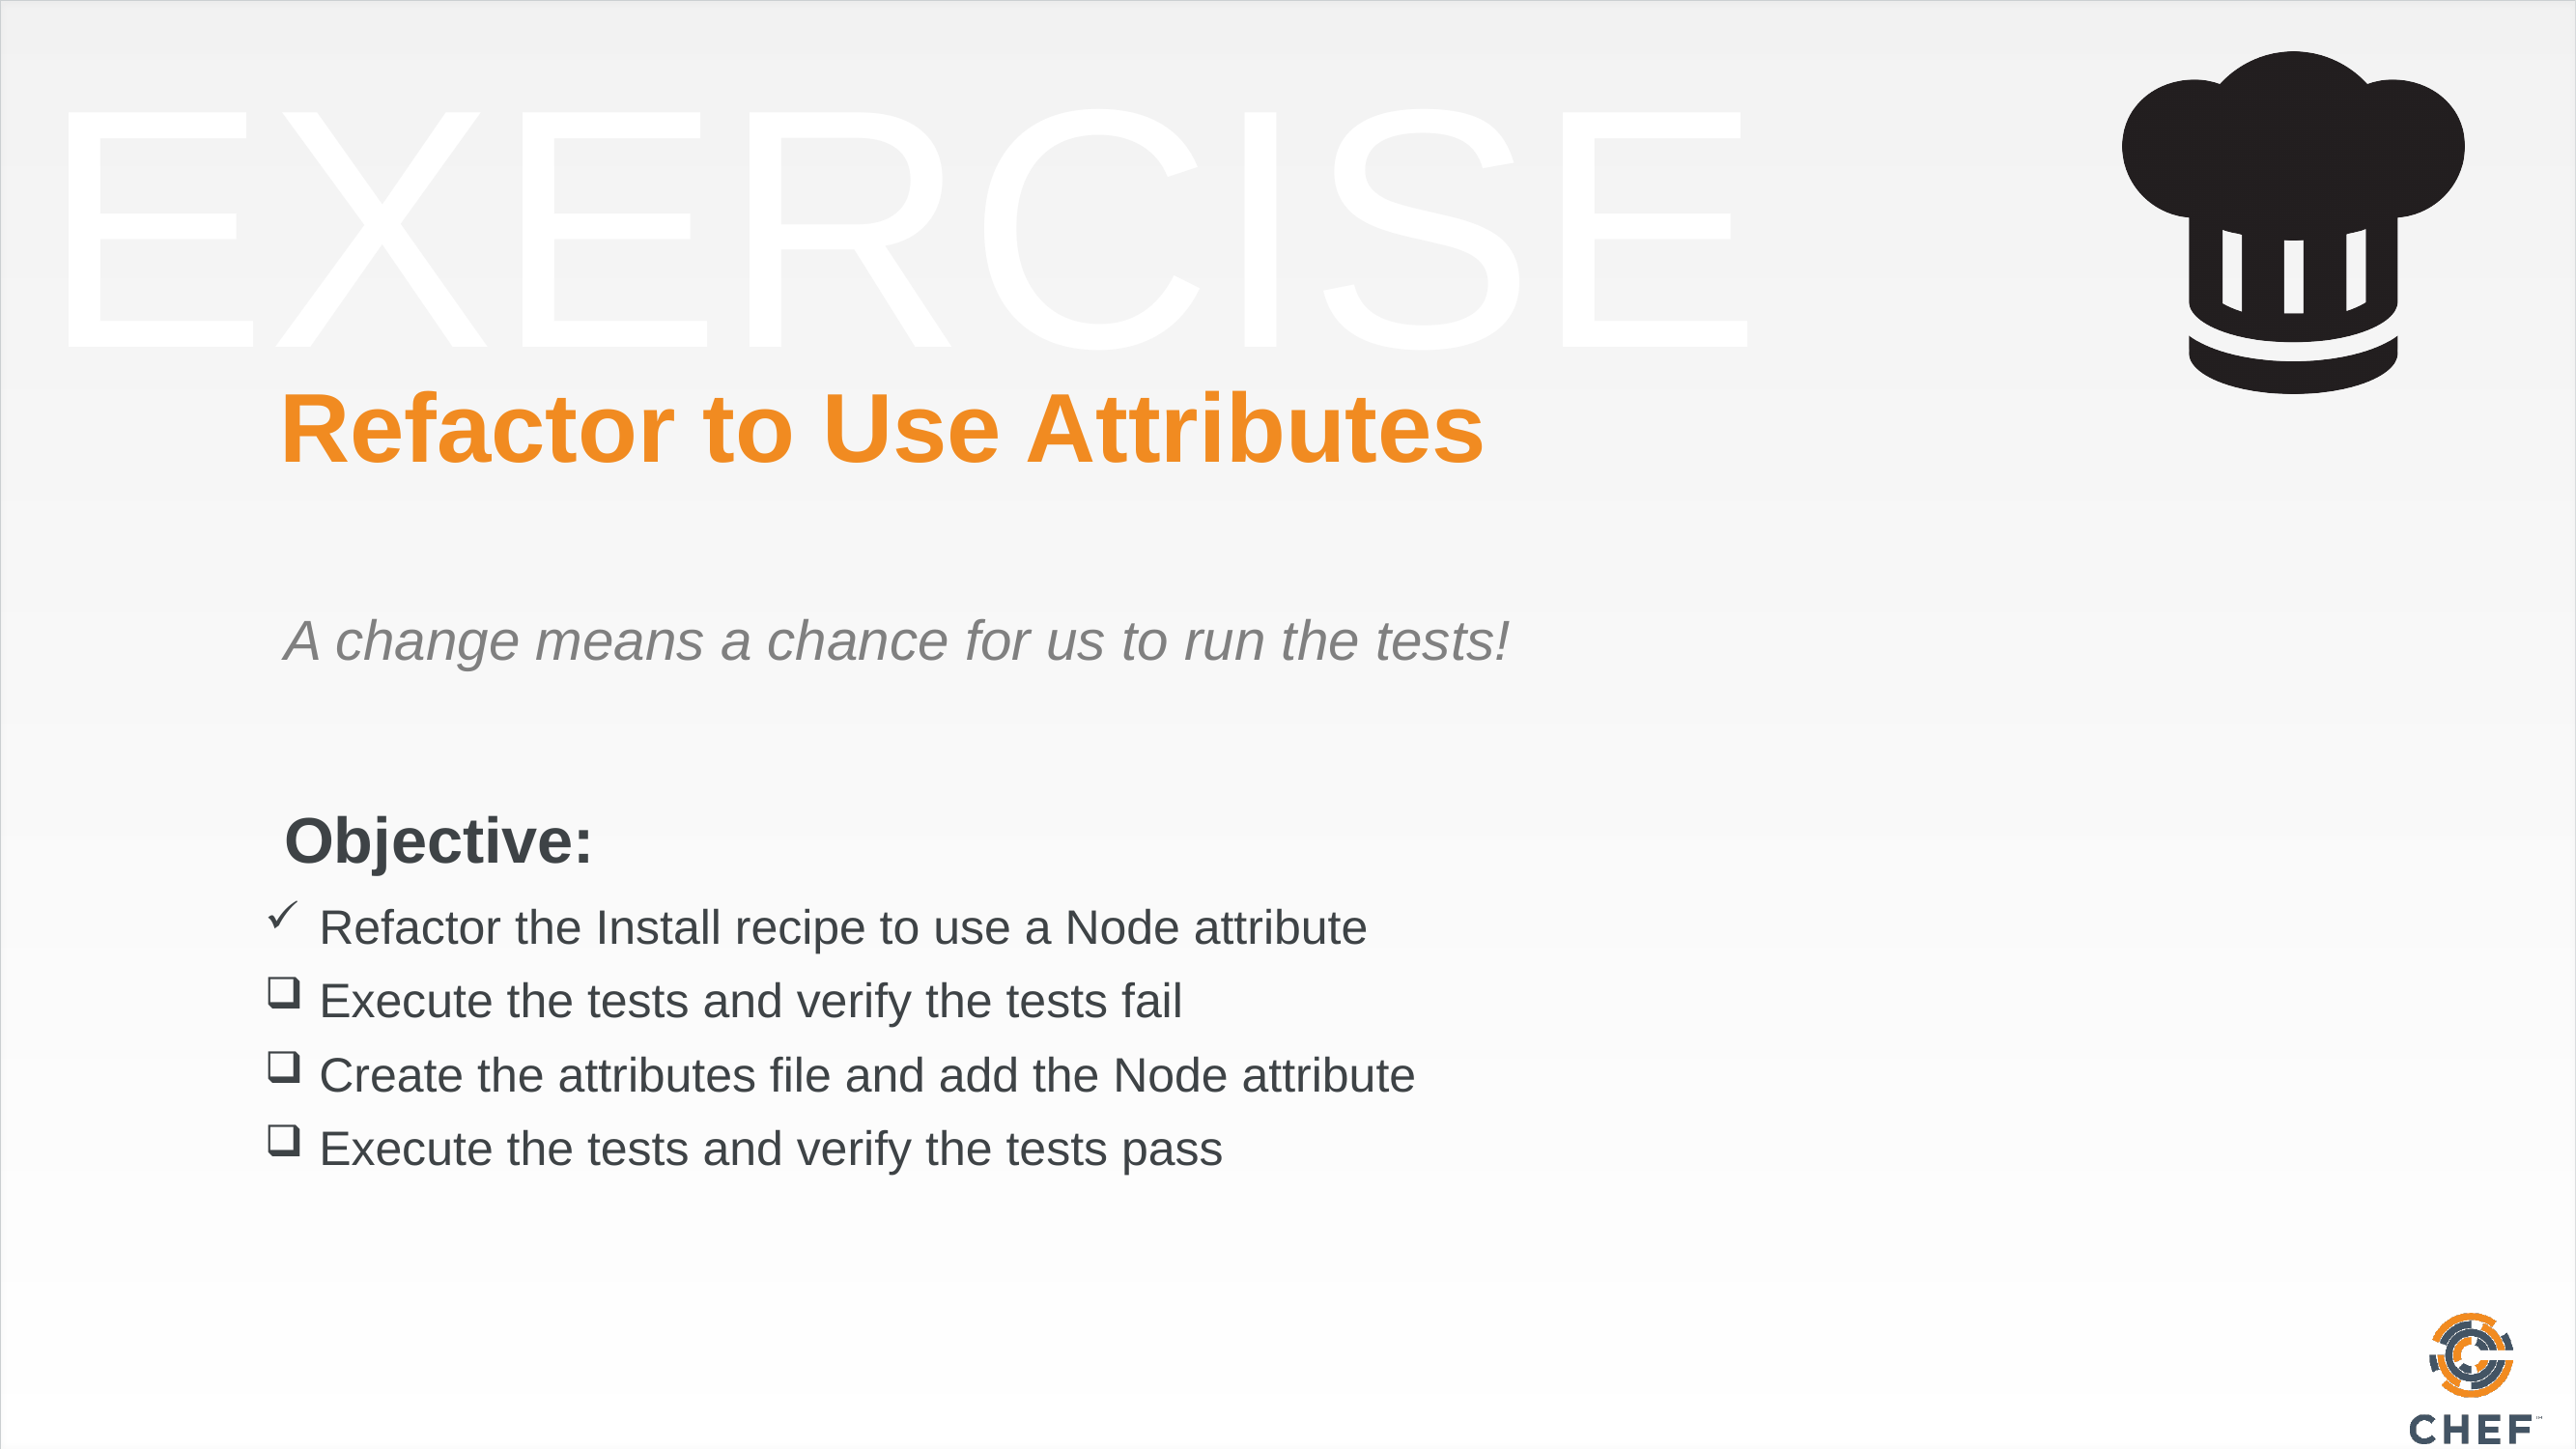

# Refactor to Use Attributes
A change means a chance for us to run the tests!
Refactor the Install recipe to use a Node attribute
Execute the tests and verify the tests fail
Create the attributes file and add the Node attribute
Execute the tests and verify the tests pass